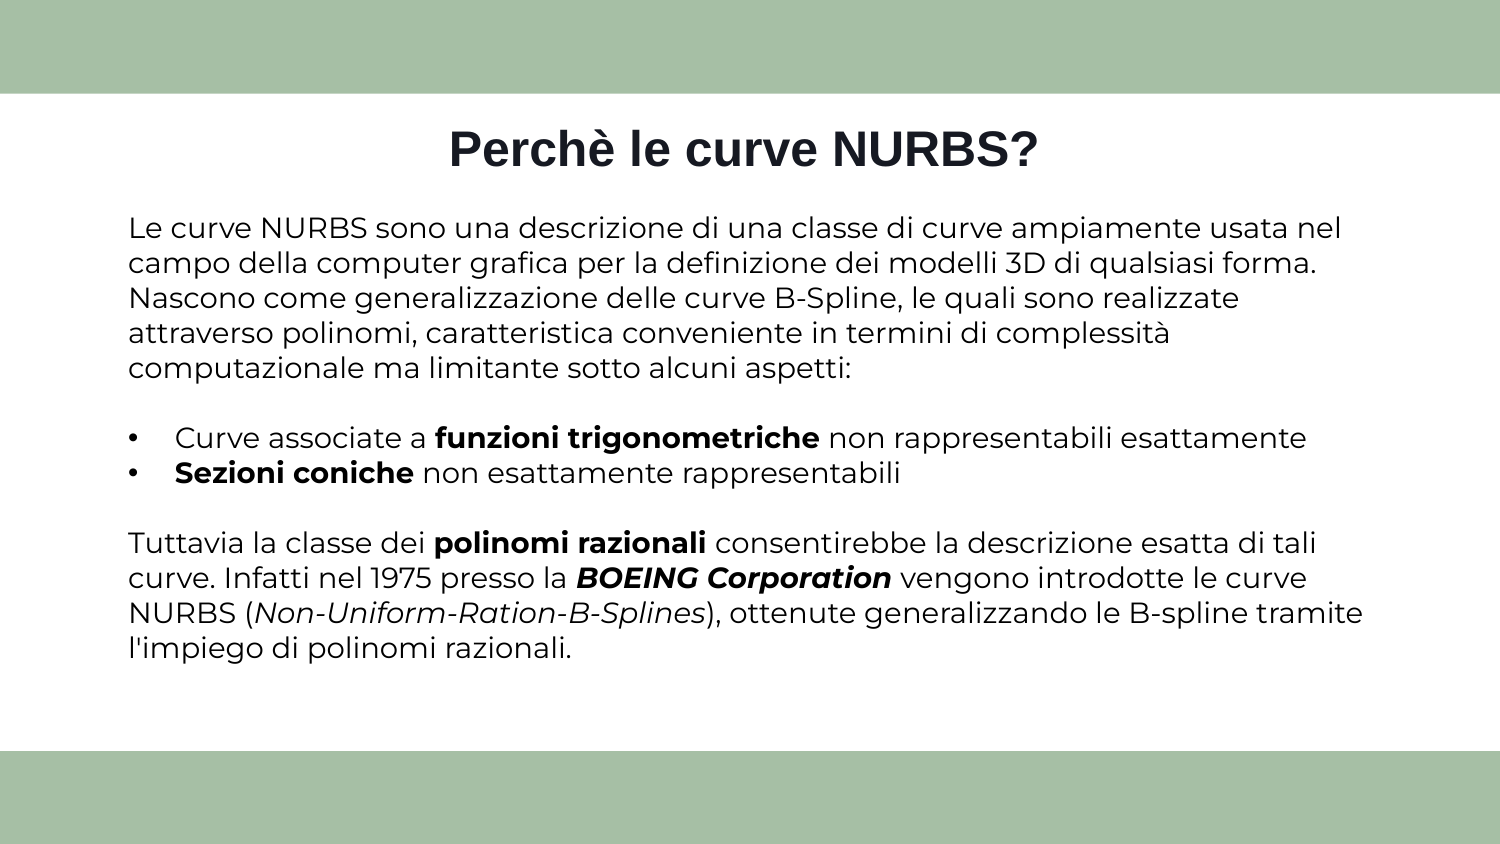

# Perchè le curve NURBS?
Le curve NURBS sono una descrizione di una classe di curve ampiamente usata nel campo della computer grafica per la definizione dei modelli 3D di qualsiasi forma. Nascono come generalizzazione delle curve B-Spline, le quali sono realizzate attraverso polinomi, caratteristica conveniente in termini di complessità computazionale ma limitante sotto alcuni aspetti:

Curve associate a funzioni trigonometriche non rappresentabili esattamente
Sezioni coniche non esattamente rappresentabili

Tuttavia la classe dei polinomi razionali consentirebbe la descrizione esatta di tali curve. Infatti nel 1975 presso la BOEING Corporation vengono introdotte le curve NURBS (Non-Uniform-Ration-B-Splines), ottenute generalizzando le B-spline tramite l'impiego di polinomi razionali.